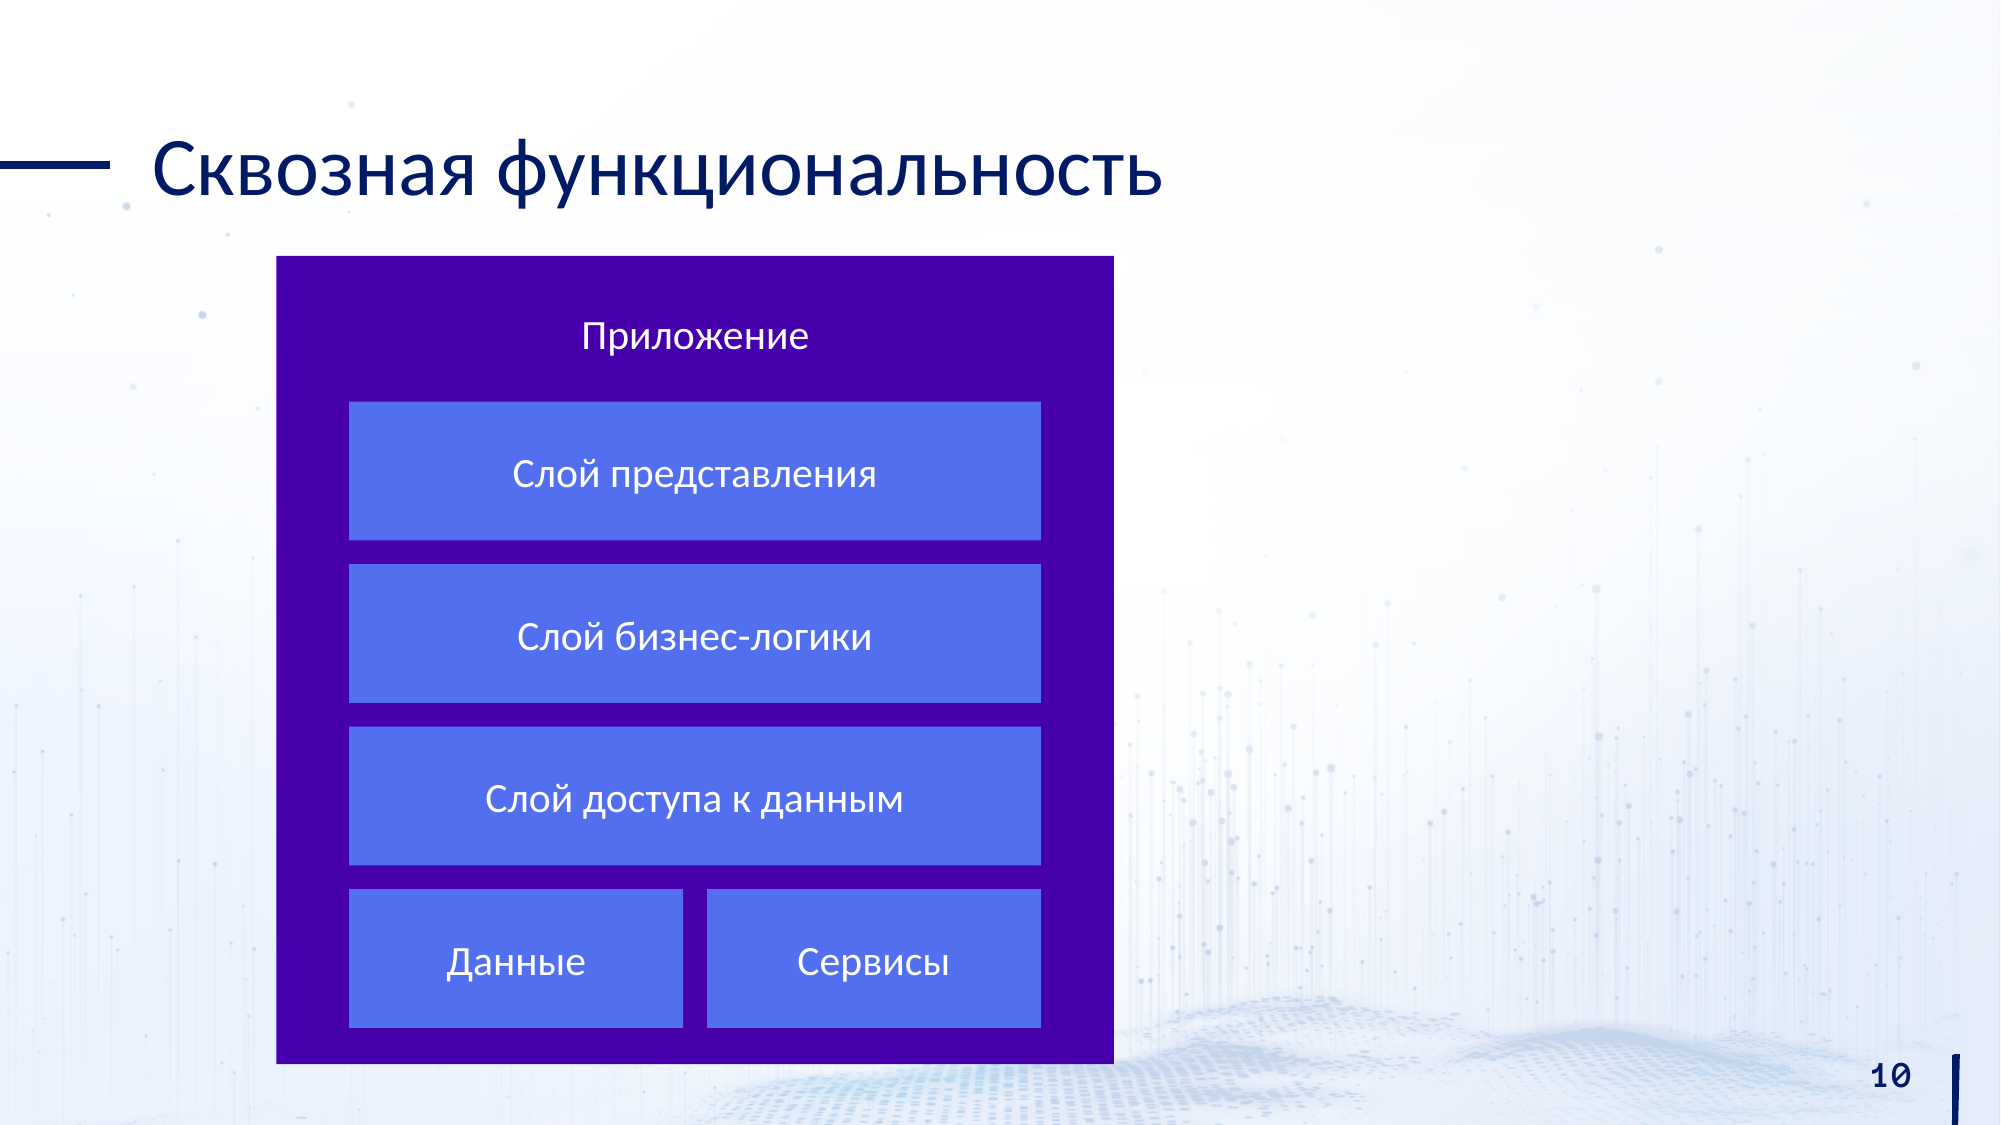

# Сквозная функциональность
Приложение
Слой представления
Слой бизнес-логики
Слой доступа к данным
Данные
Сервисы
10